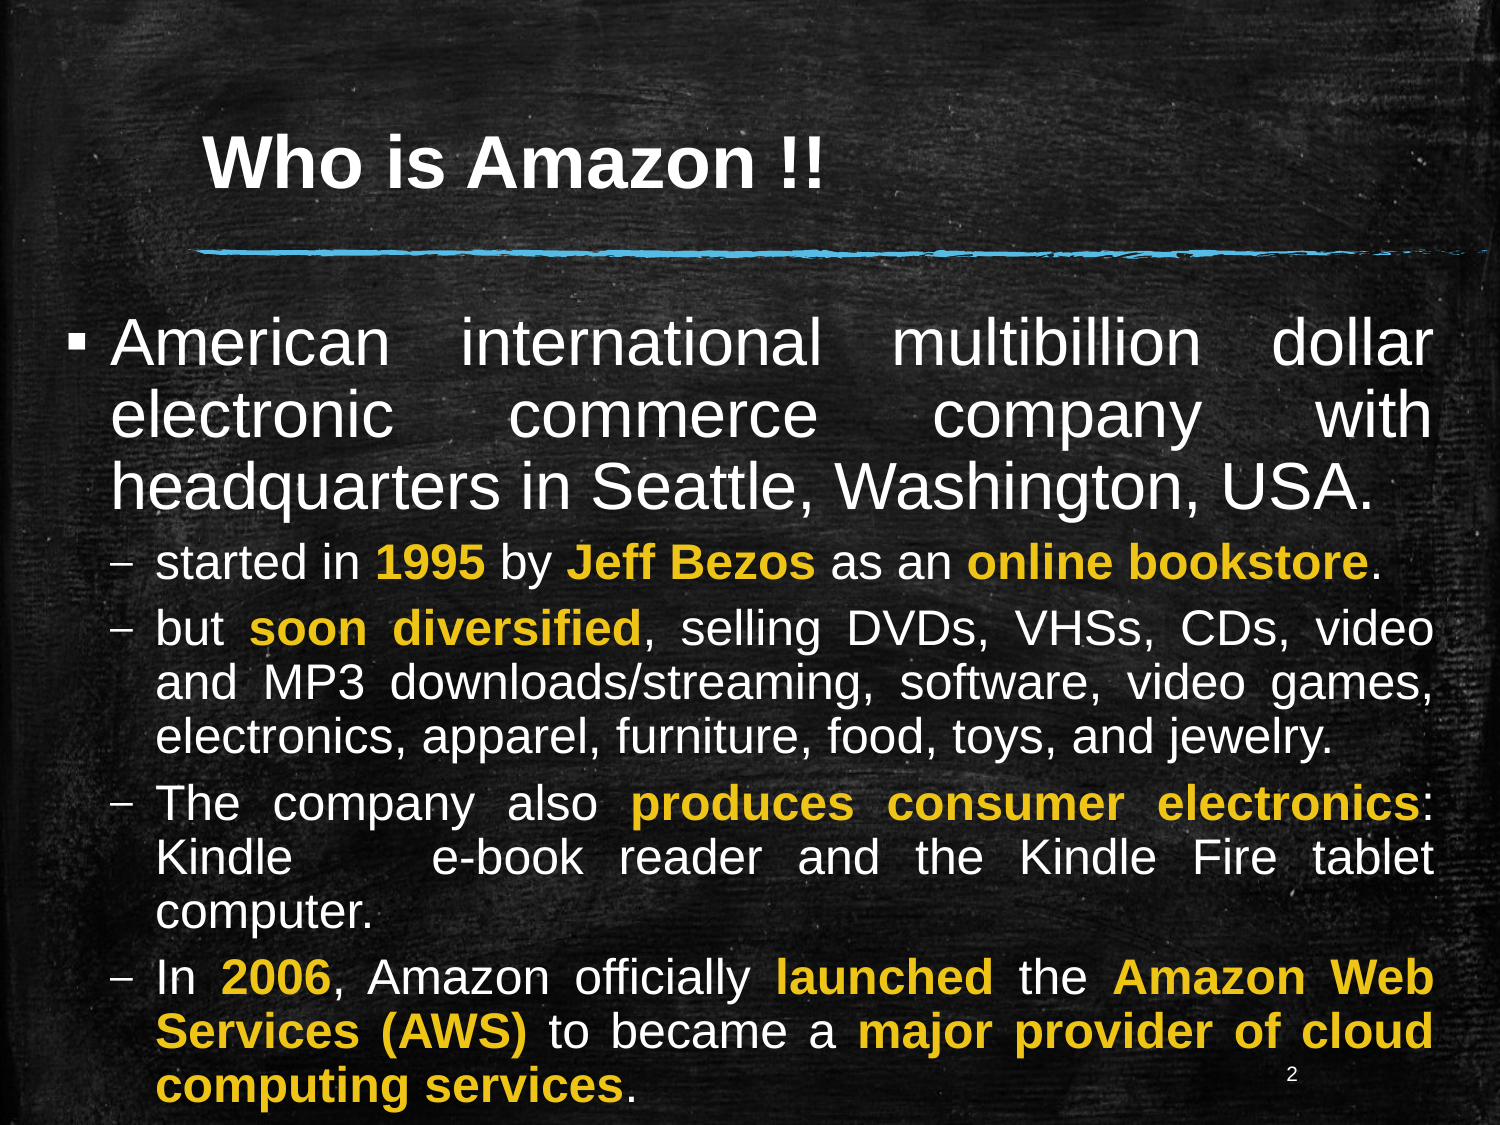

# Who is Amazon !!
American international multibillion dollar electronic commerce company with headquarters in Seattle, Washington, USA.
started in 1995 by Jeff Bezos as an online bookstore.
but soon diversified, selling DVDs, VHSs, CDs, video and MP3 downloads/streaming, software, video games, electronics, apparel, furniture, food, toys, and jewelry.
The company also produces consumer electronics: Kindle    e-book reader and the Kindle Fire tablet computer.
In 2006, Amazon officially launched the Amazon Web Services (AWS) to became a major provider of cloud computing services.
2